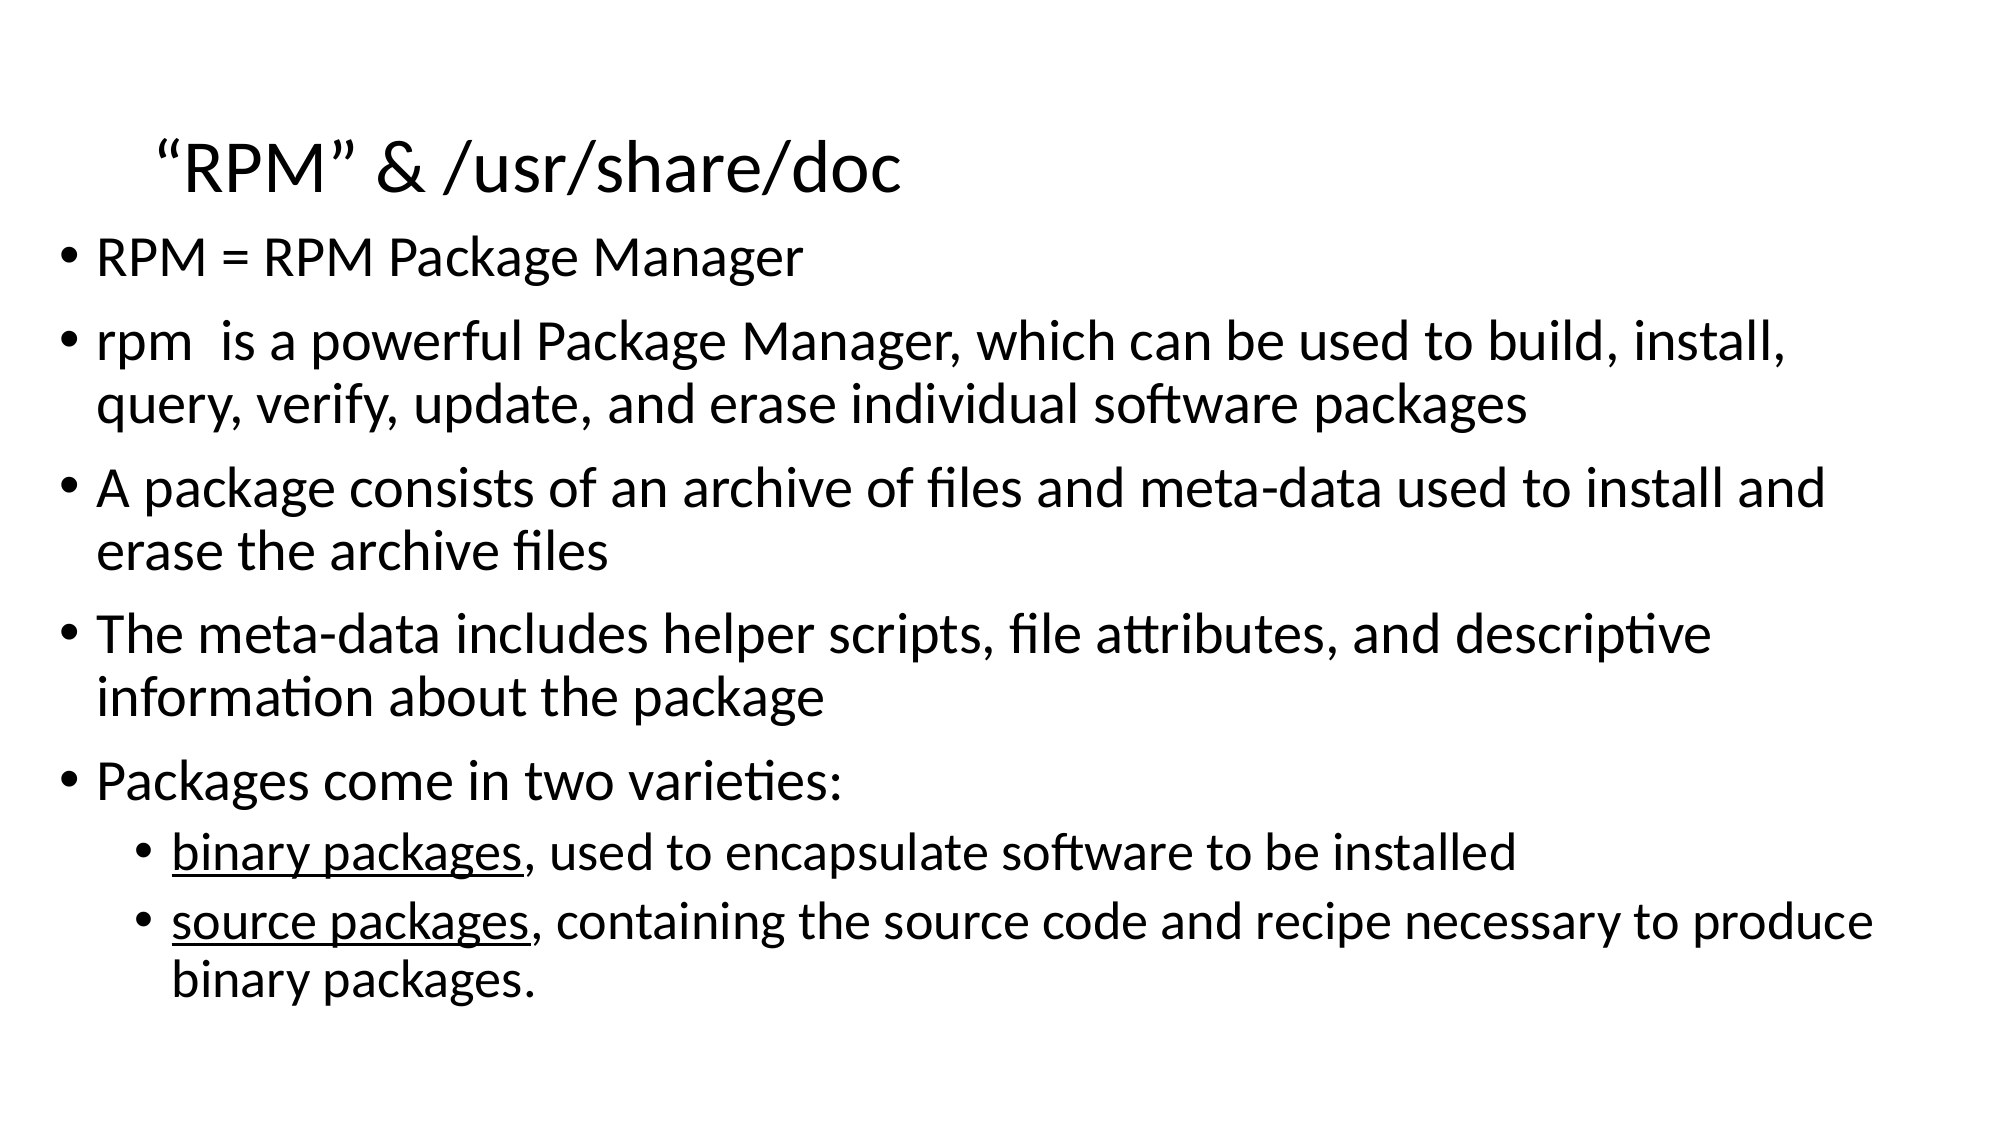

# “RPM” & /usr/share/doc
RPM = RPM Package Manager
rpm  is a powerful Package Manager, which can be used to build, install, query, verify, update, and erase individual software packages
A package consists of an archive of files and meta-data used to install and erase the archive files
The meta-data includes helper scripts, file attributes, and descriptive information about the package
Packages come in two varieties:
binary packages, used to encapsulate software to be installed
source packages, containing the source code and recipe necessary to produce binary packages.